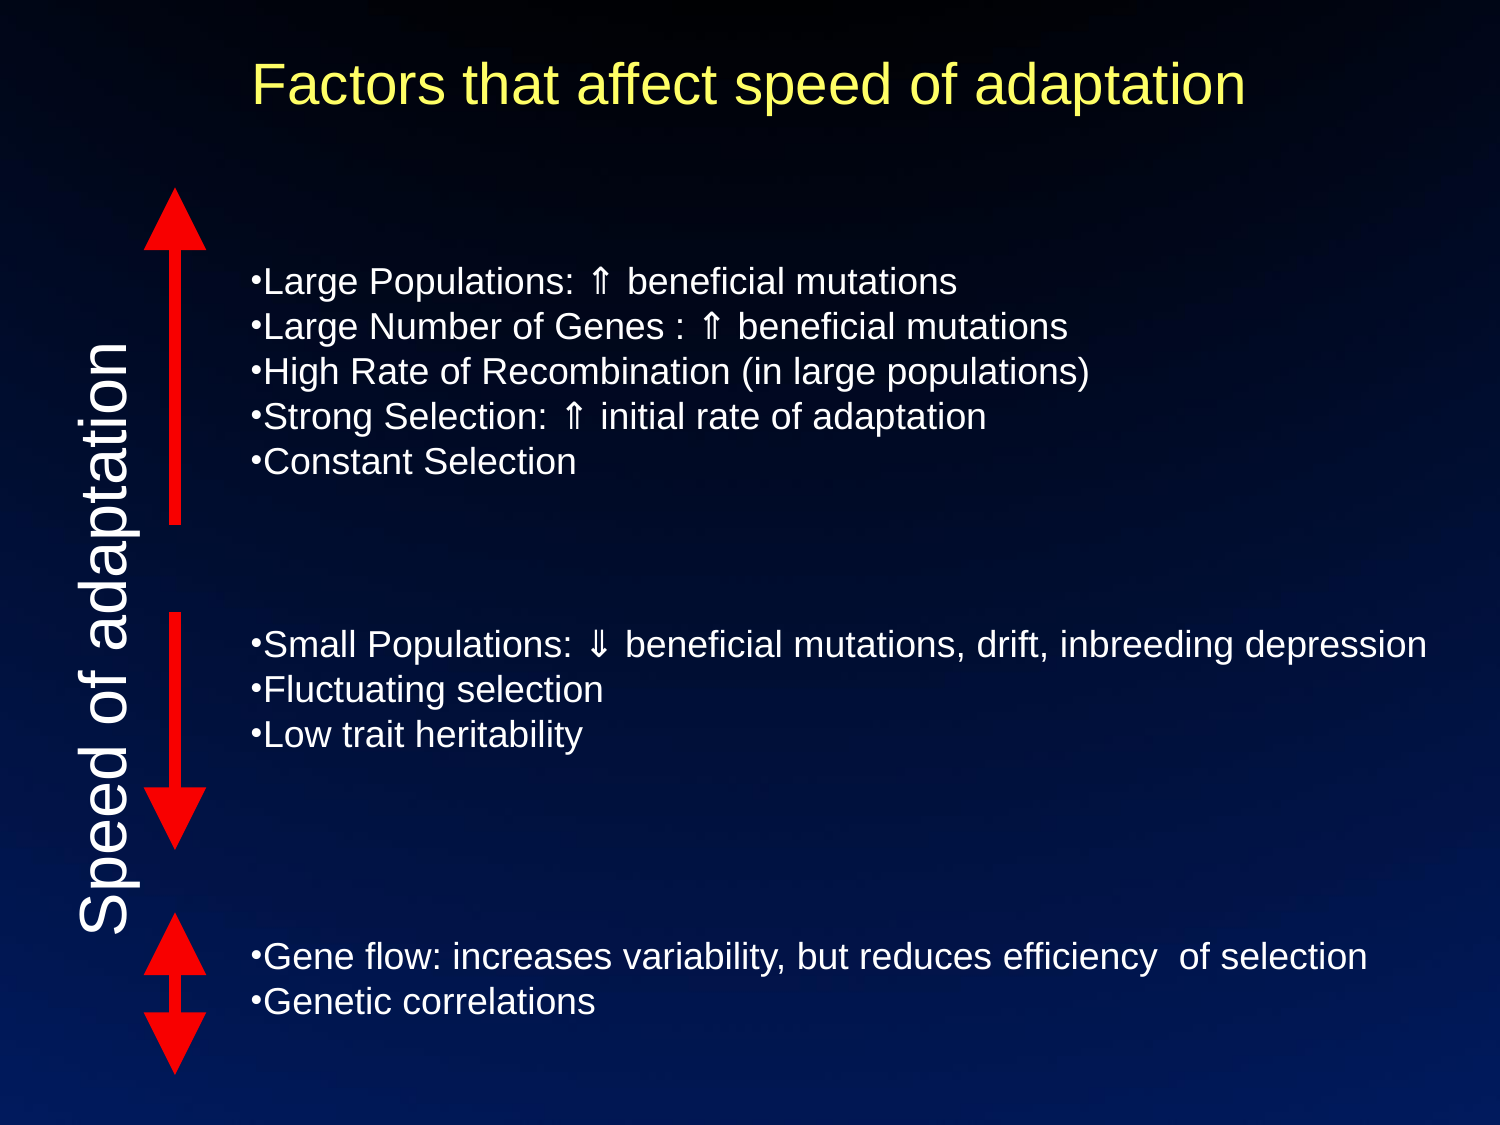

Factors that affect speed of adaptation

Large Populations: ⇑ beneficial mutations
Large Number of Genes : ⇑ beneficial mutations
High Rate of Recombination (in large populations)
Strong Selection: ⇑ initial rate of adaptation
Constant Selection
Speed of adaptation
Small Populations: ⇓ beneficial mutations, drift, inbreeding depression
Fluctuating selection
Low trait heritability
Gene flow: increases variability, but reduces efficiency  of selection
Genetic correlations